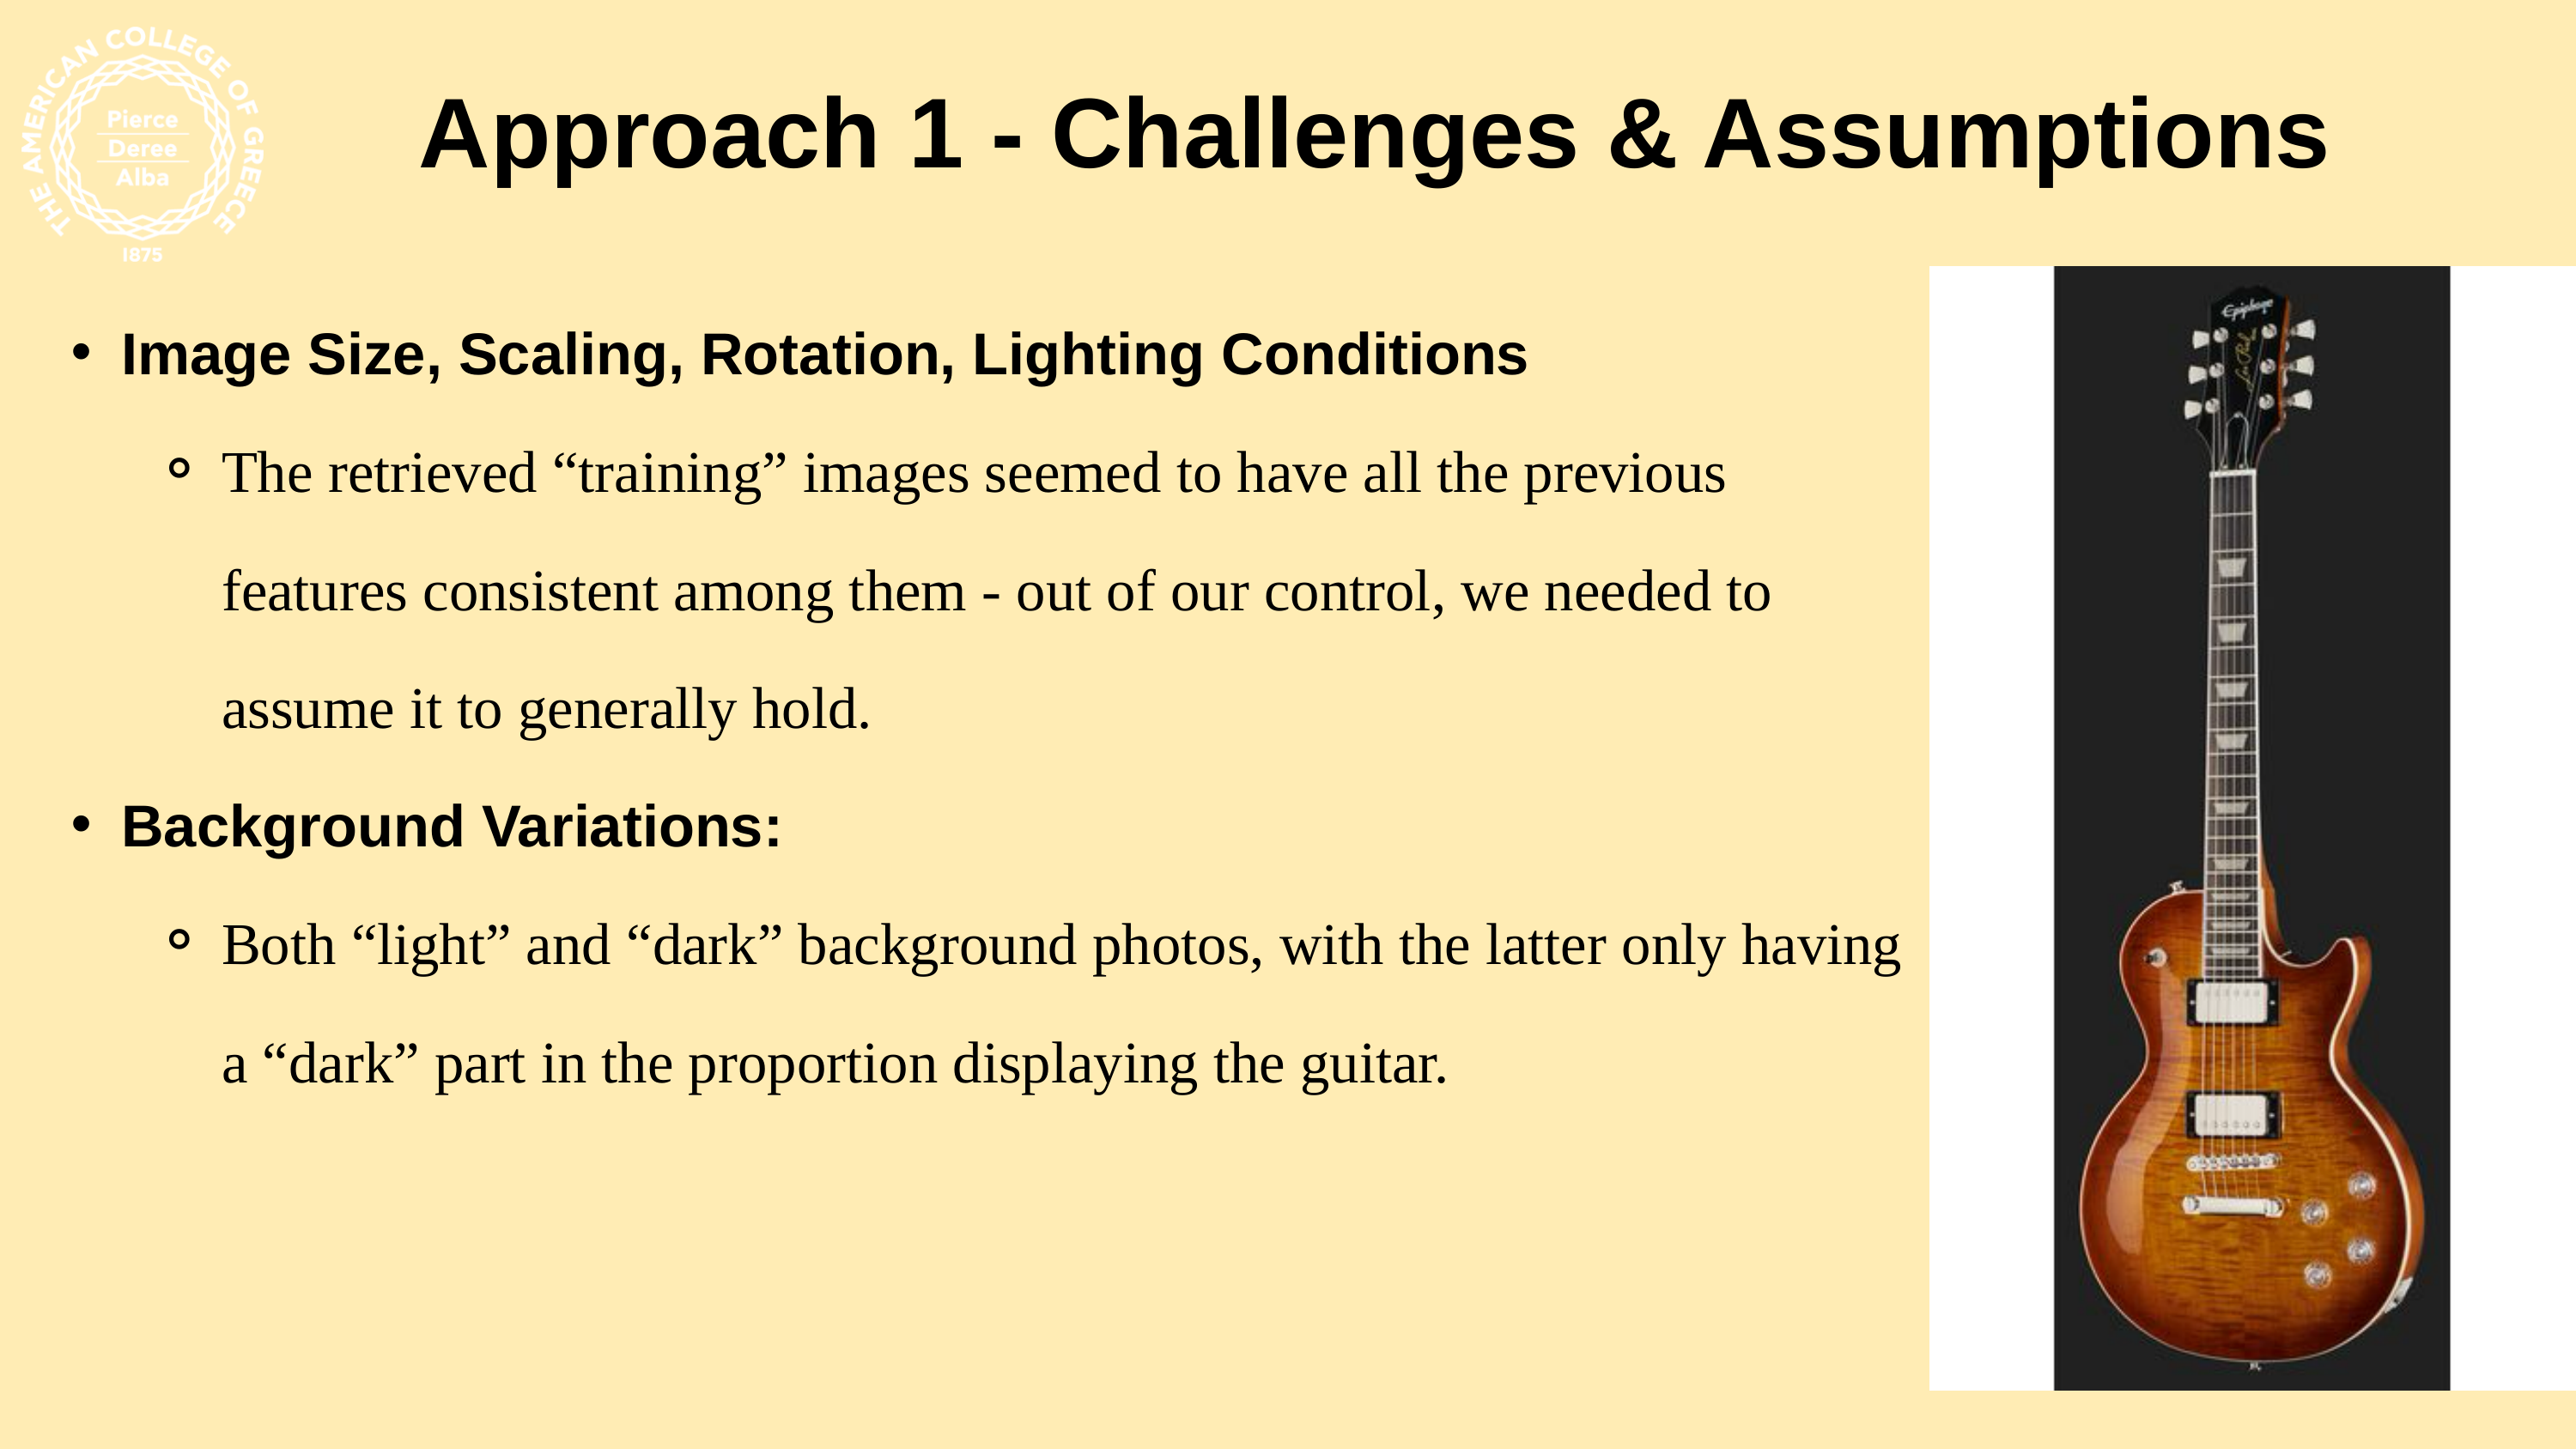

Approach 1 - Challenges & Assumptions

Image Size, Scaling, Rotation, Lighting Conditions
The retrieved “training” images seemed to have all the previous features consistent among them - out of our control, we needed to assume it to generally hold.
Background Variations:
Both “light” and “dark” background photos, with the latter only having a “dark” part in the proportion displaying the guitar.